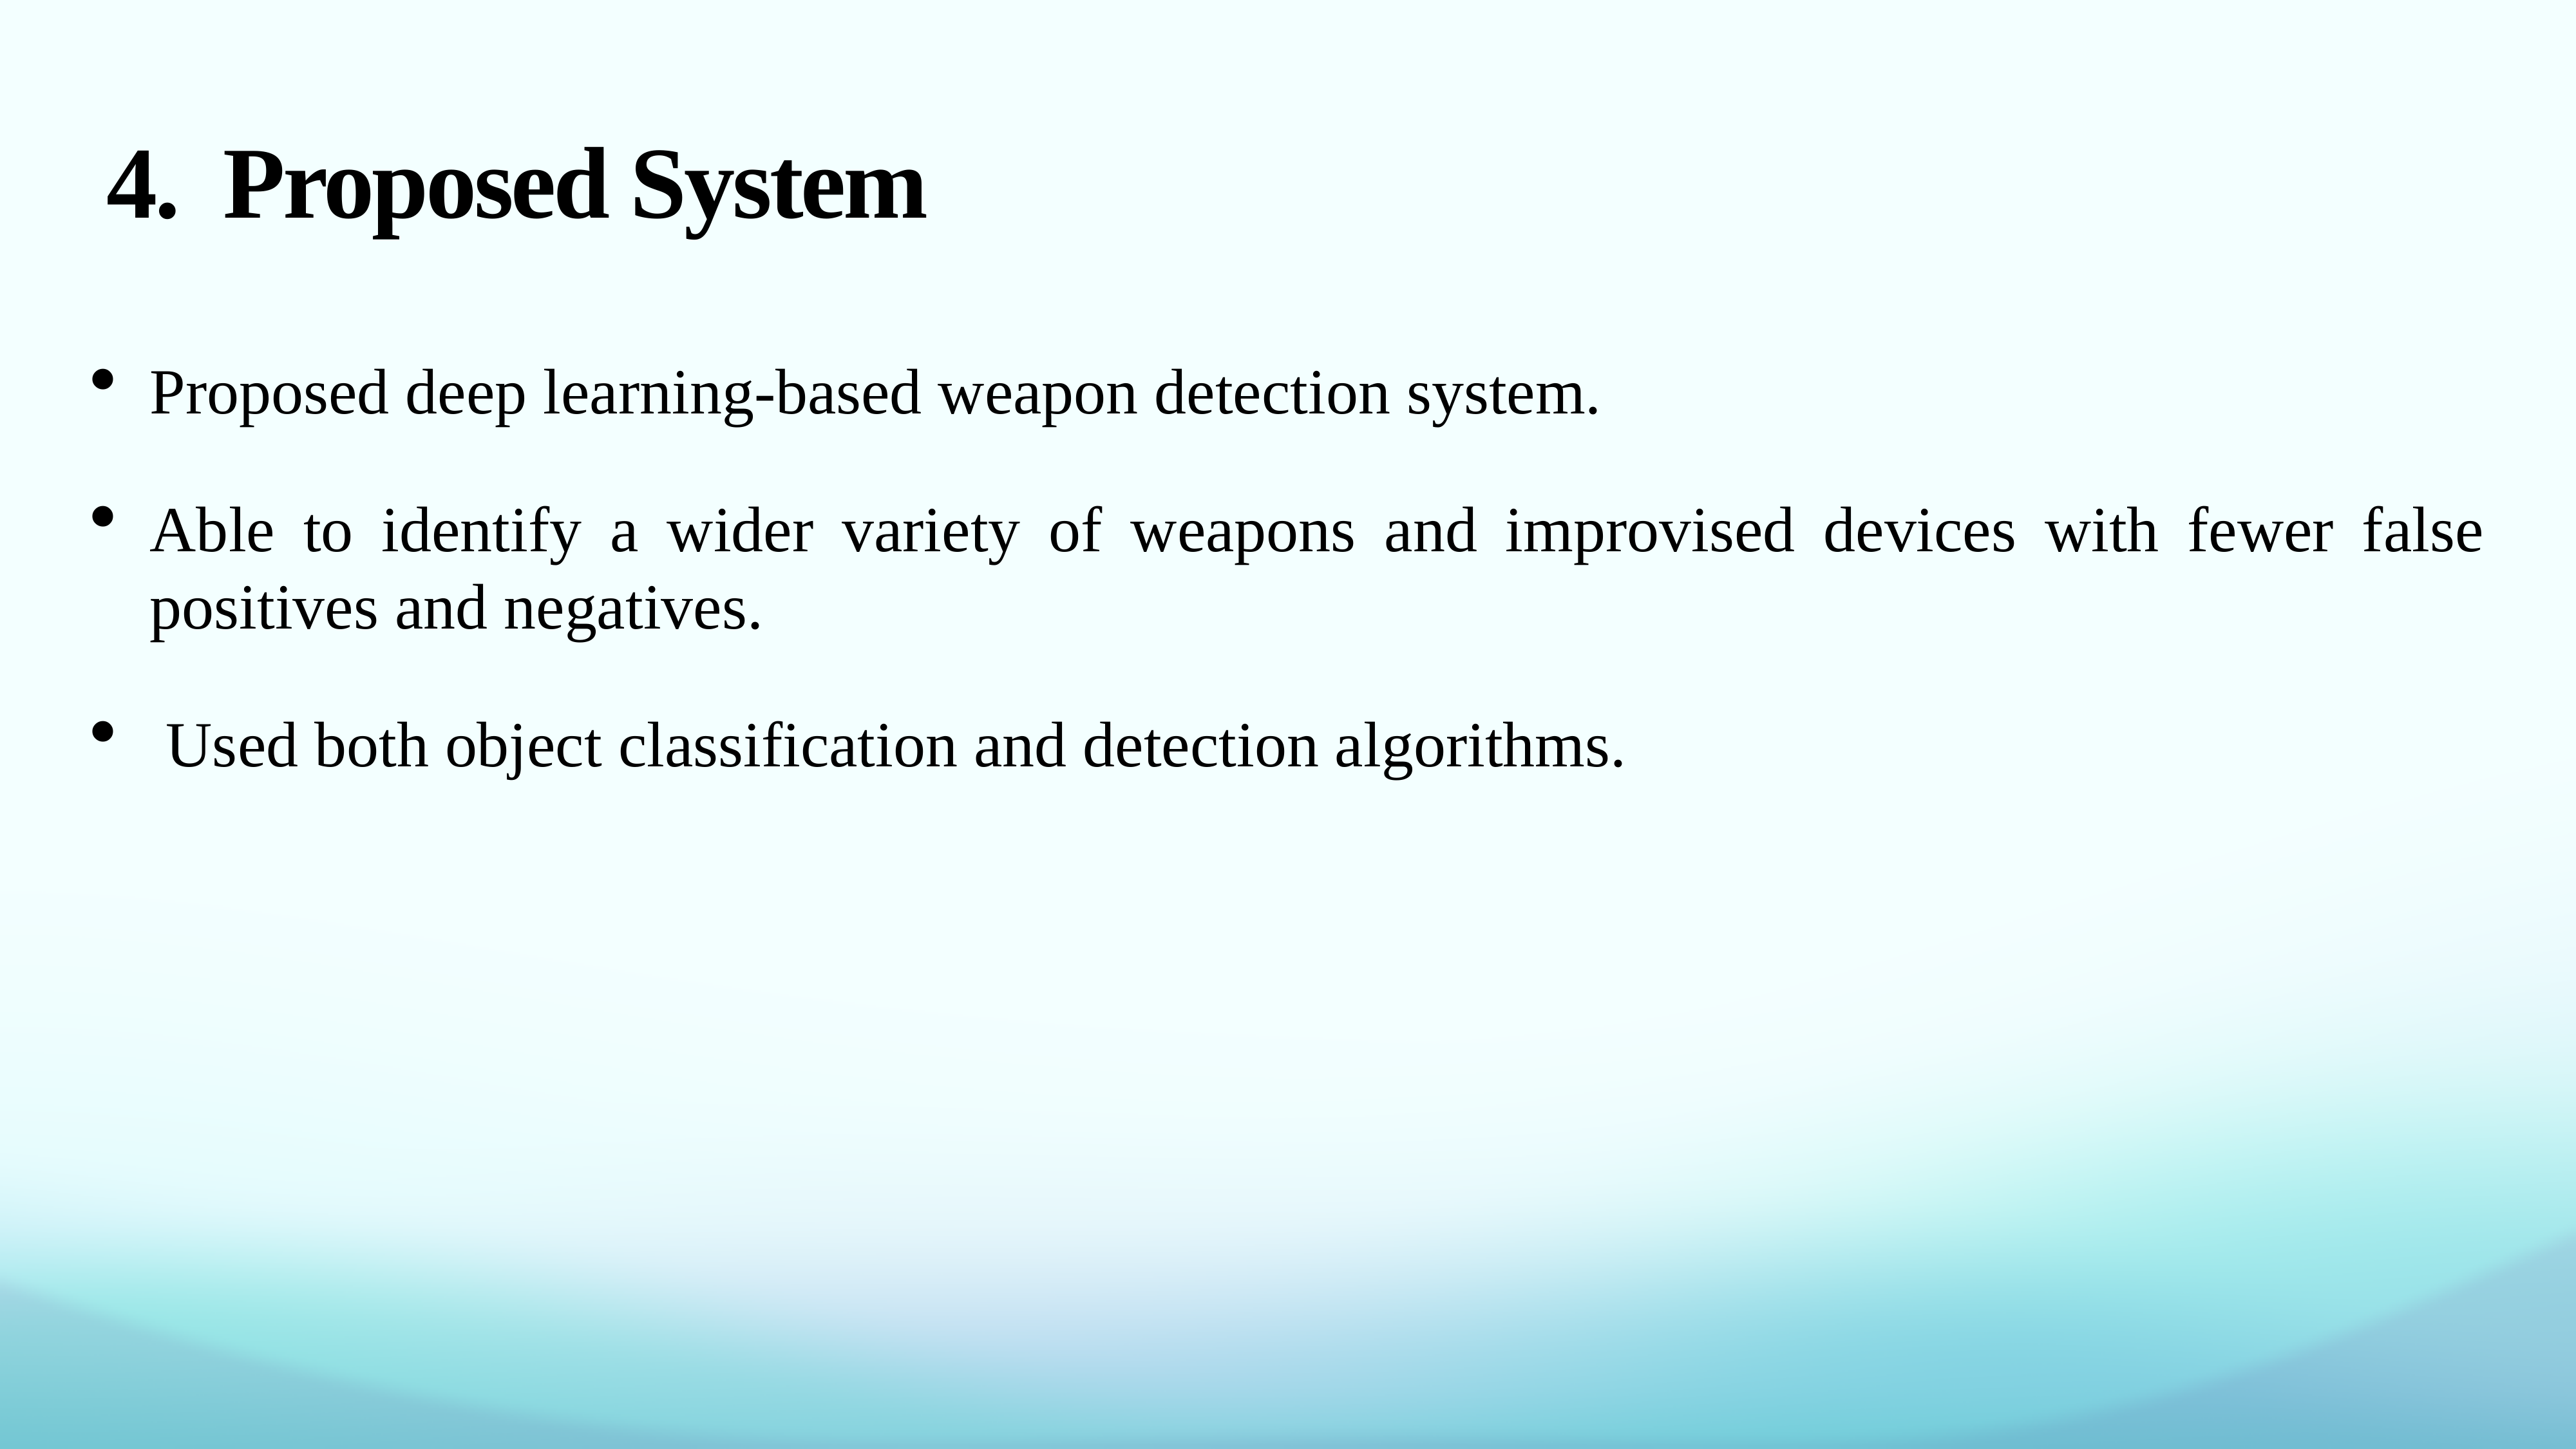

# 4.  Proposed System
Proposed deep learning-based weapon detection system.
Able to identify a wider variety of weapons and improvised devices with fewer false positives and negatives.
 Used both object classification and detection algorithms.
7